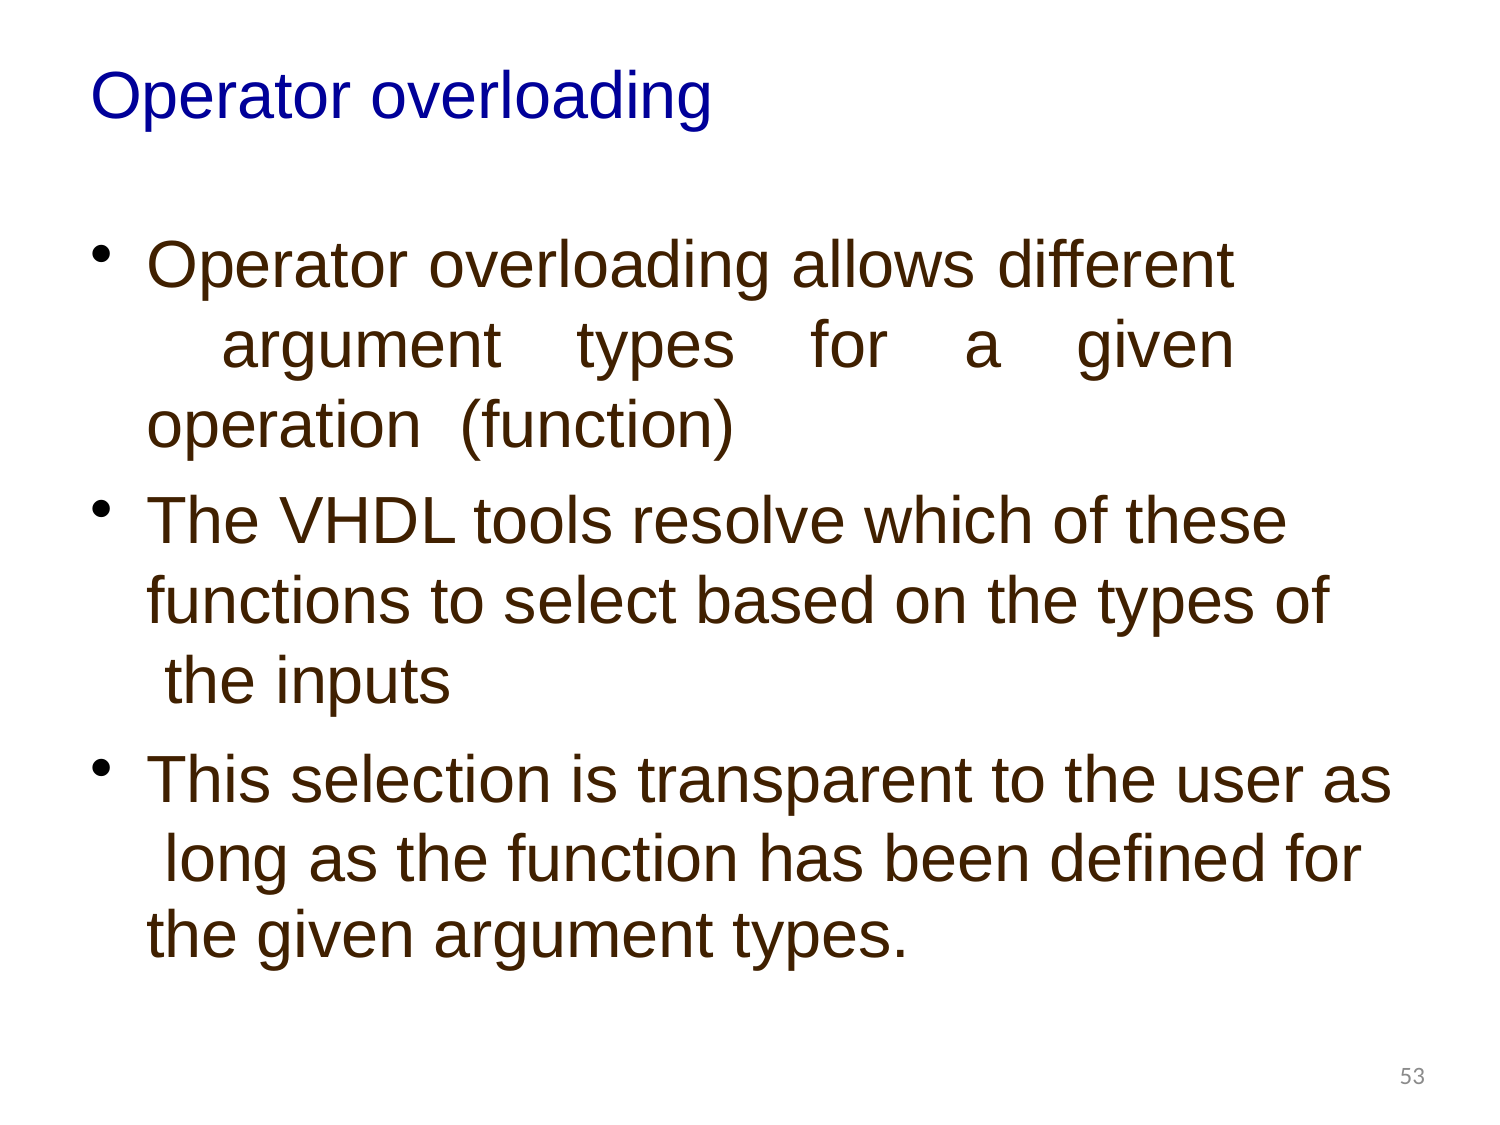

53
Operator overloading

Operator overloading allows different  argument types for a given operation  (function)
The VHDL tools resolve which of these  functions to select based on the types of  the inputs
This selection is transparent to the user as  long as the function has been defined for
the given argument types.